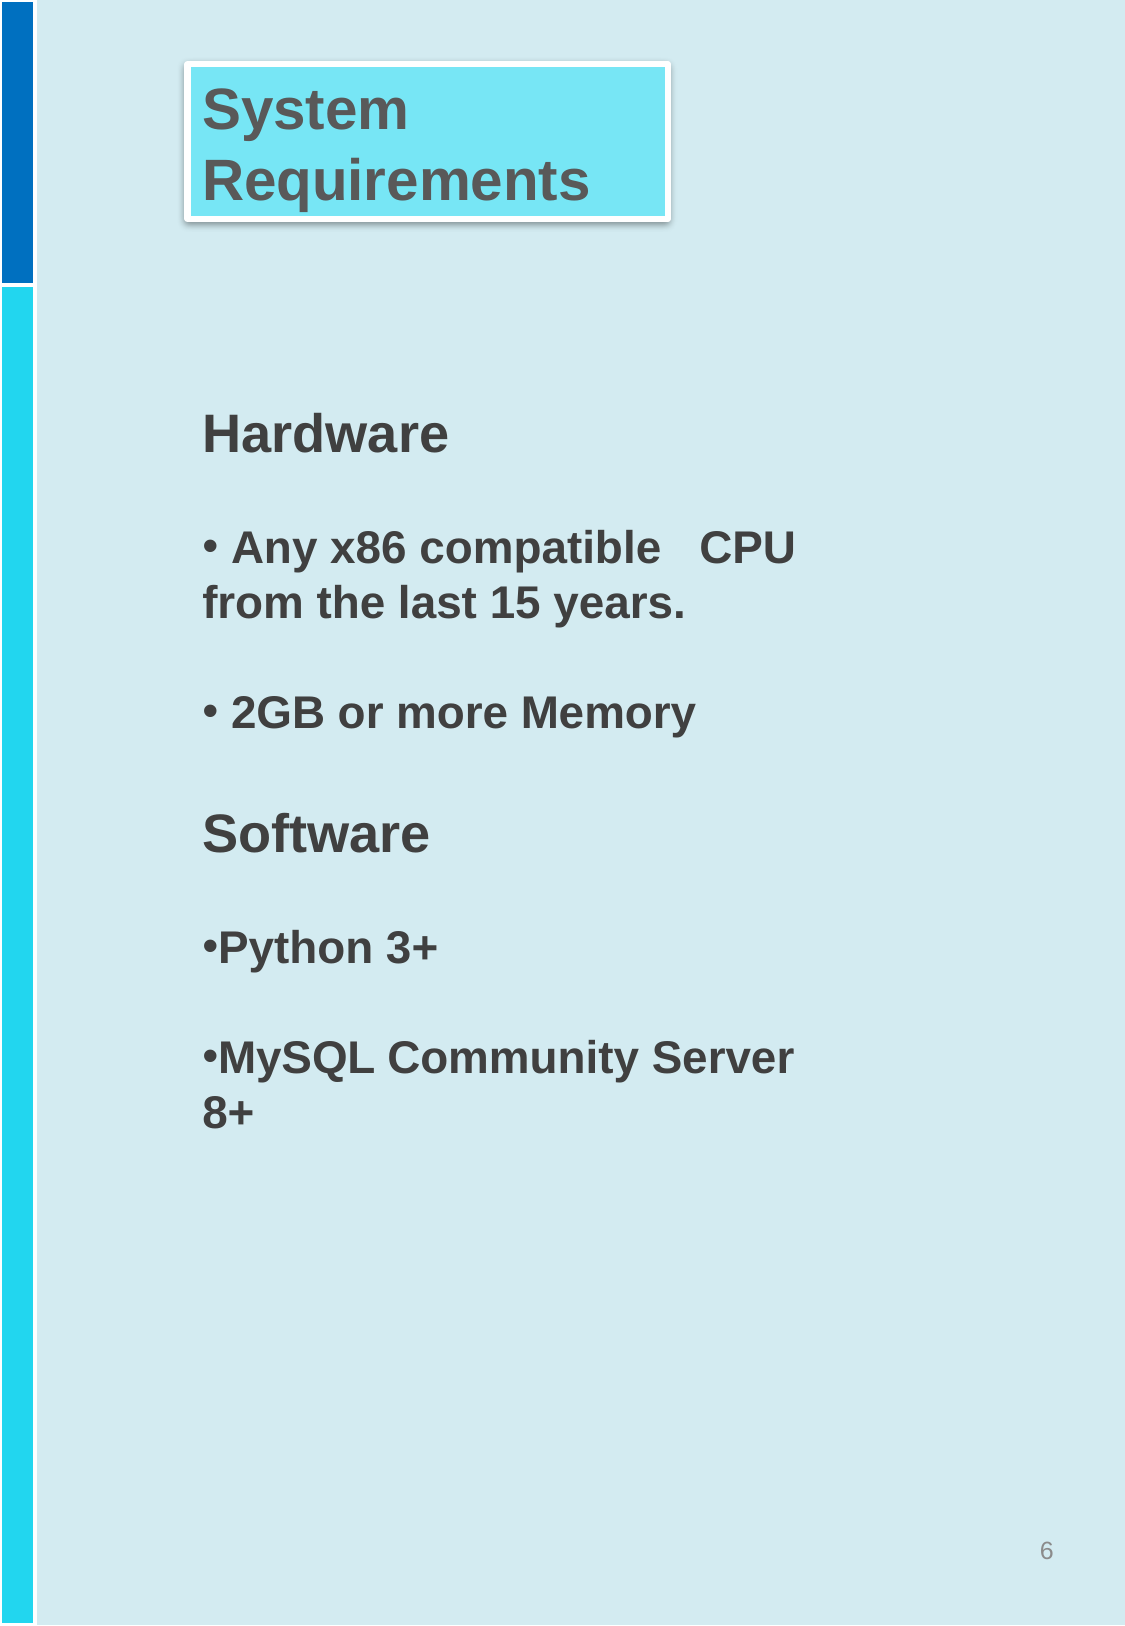

System Requirements

Hardware

 Any x86 compatible   CPU from the last 15 years.

 2GB or more Memory

Software

Python 3+

MySQL Community Server 8+

6